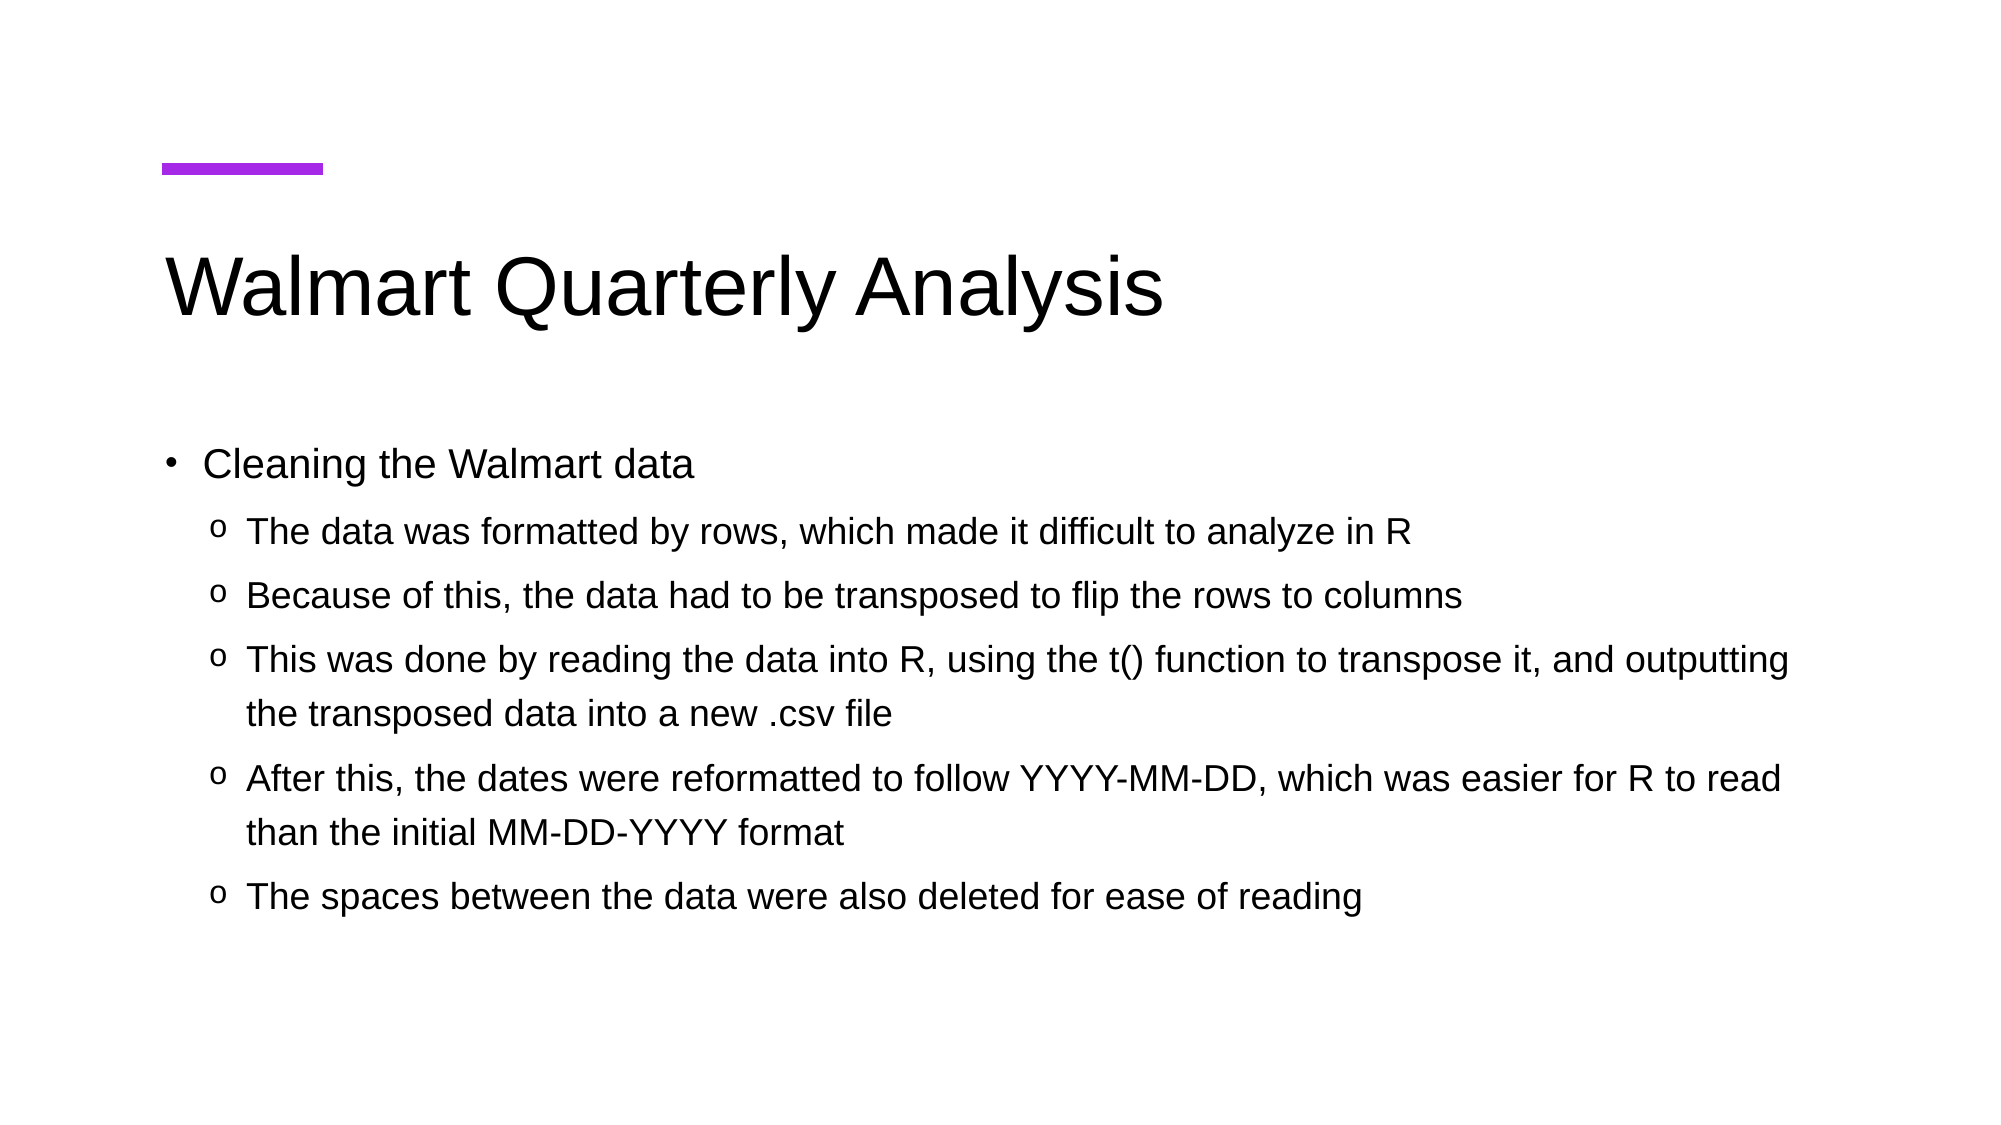

# Walmart Quarterly Analysis
Cleaning the Walmart data
The data was formatted by rows, which made it difficult to analyze in R
Because of this, the data had to be transposed to flip the rows to columns
This was done by reading the data into R, using the t() function to transpose it, and outputting the transposed data into a new .csv file
After this, the dates were reformatted to follow YYYY-MM-DD, which was easier for R to read than the initial MM-DD-YYYY format
The spaces between the data were also deleted for ease of reading